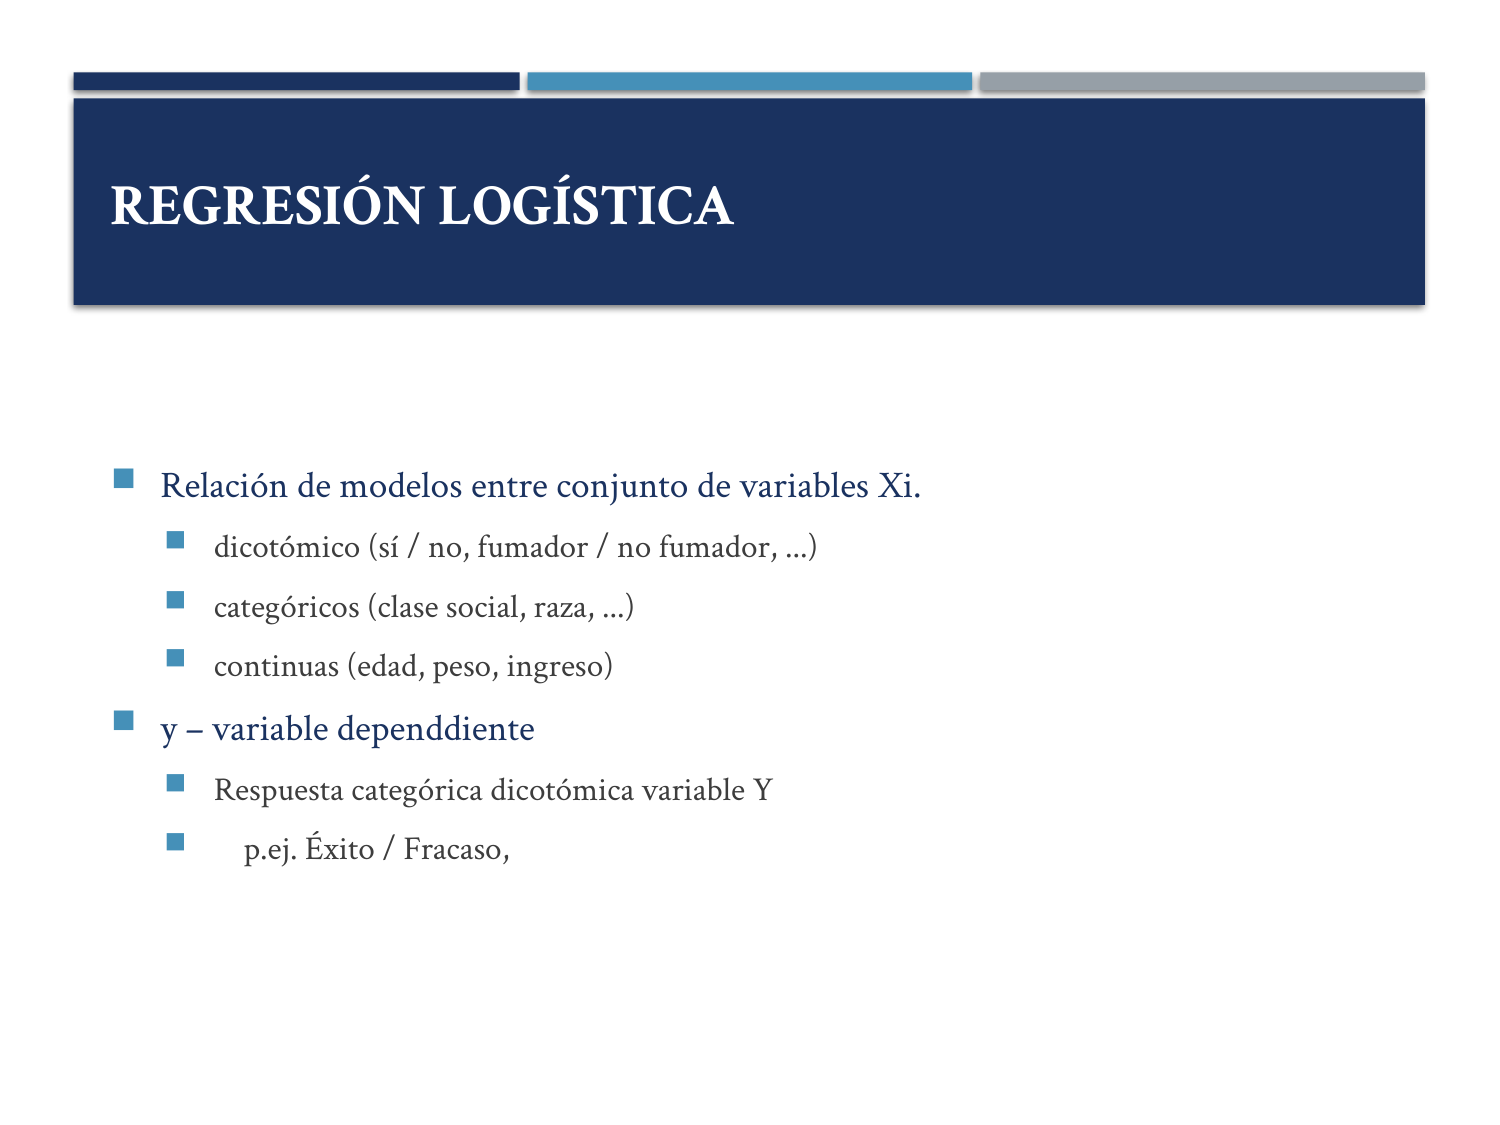

# Regresión logística
Relación de modelos entre conjunto de variables Xi.
dicotómico (sí / no, fumador / no fumador, ...)
categóricos (clase social, raza, ...)
continuas (edad, peso, ingreso)
y – variable dependdiente
Respuesta categórica dicotómica variable Y
    p.ej. Éxito / Fracaso,